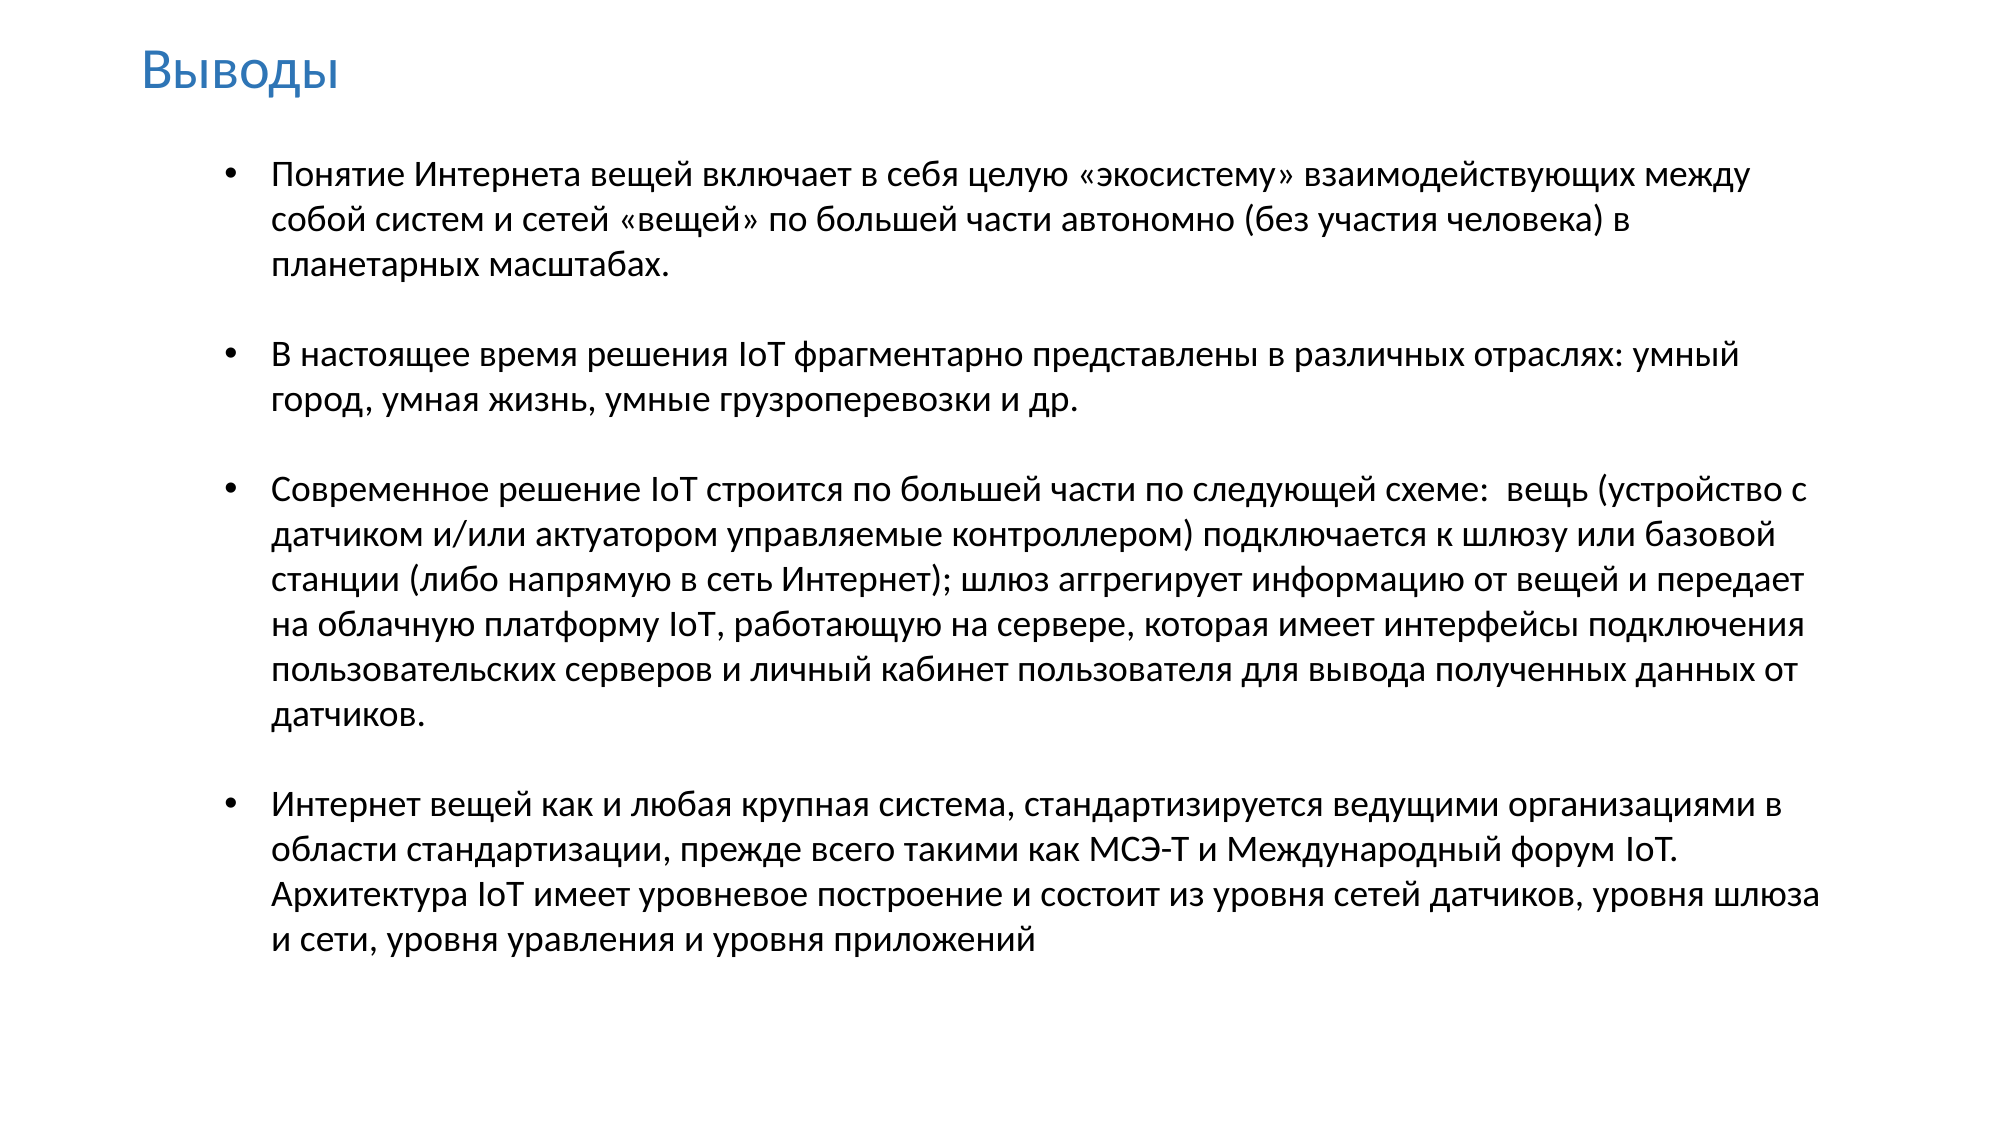

Выводы
Понятие Интернета вещей включает в себя целую «экосистему» взаимодействующих между собой систем и сетей «вещей» по большей части автономно (без участия человека) в планетарных масштабах.

В настоящее время решения IoT фрагментарно представлены в различных отраслях: умный город, умная жизнь, умные грузроперевозки и др.

Современное решение IoT строится по большей части по следующей схеме:  вещь (устройство с датчиком и/или актуатором управляемые контроллером) подключается к шлюзу или базовой станции (либо напрямую в сеть Интернет); шлюз аггрегирует информацию от вещей и передает на облачную платформу IoT, работающую на сервере, которая имеет интерфейсы подключения пользовательских серверов и личный кабинет пользователя для вывода полученных данных от датчиков.

Интернет вещей как и любая крупная система, стандартизируется ведущими организациями в области стандартизации, прежде всего такими как МСЭ-Т и Международный форум IoT. Архитектура IoT имеет уровневое построение и состоит из уровня сетей датчиков, уровня шлюза и сети, уровня уравления и уровня приложений